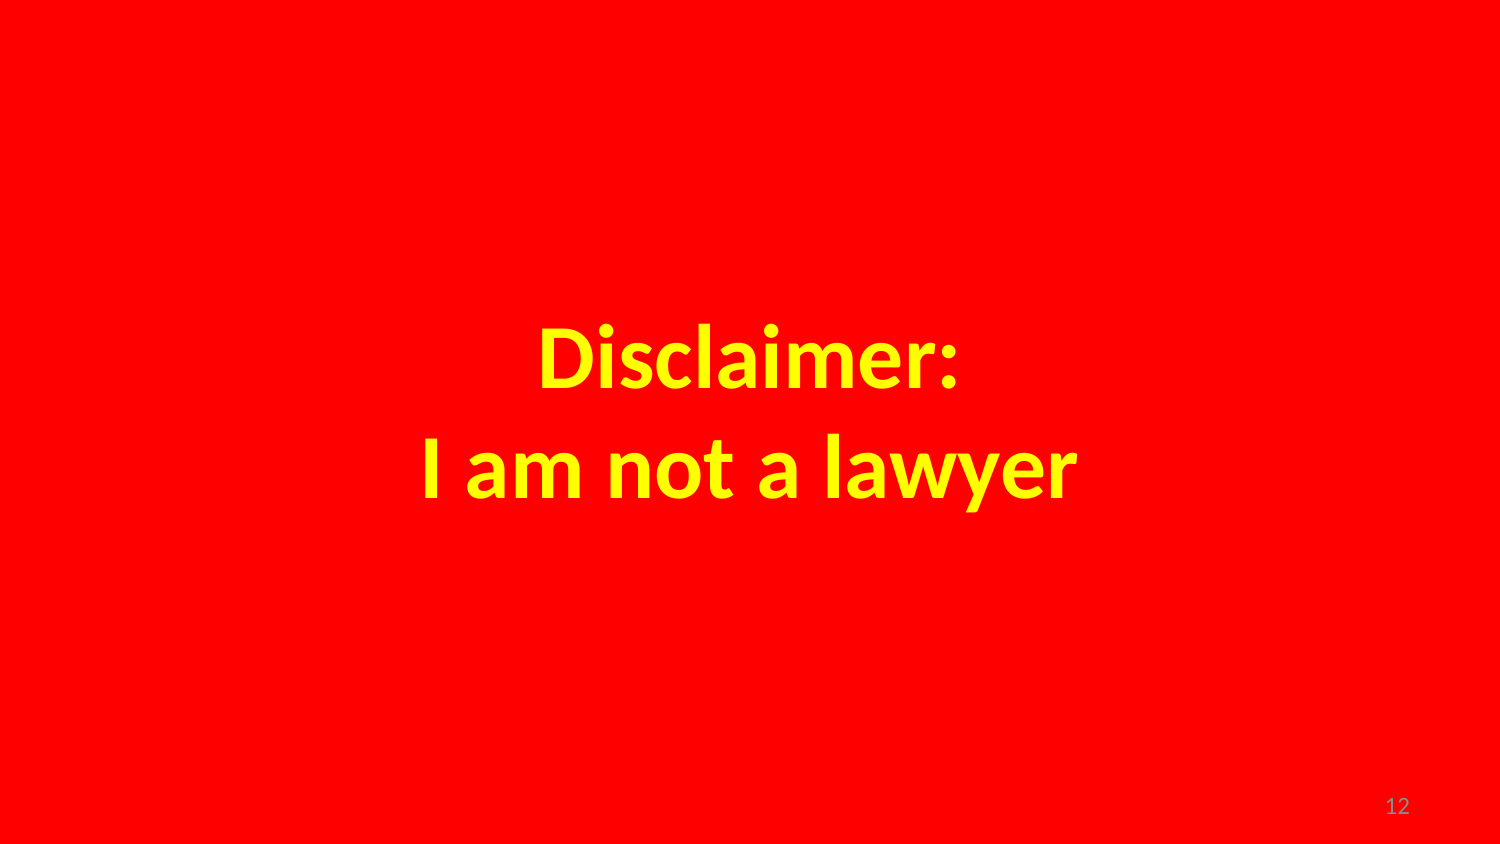

# Disclaimer: I am not a lawyer
12